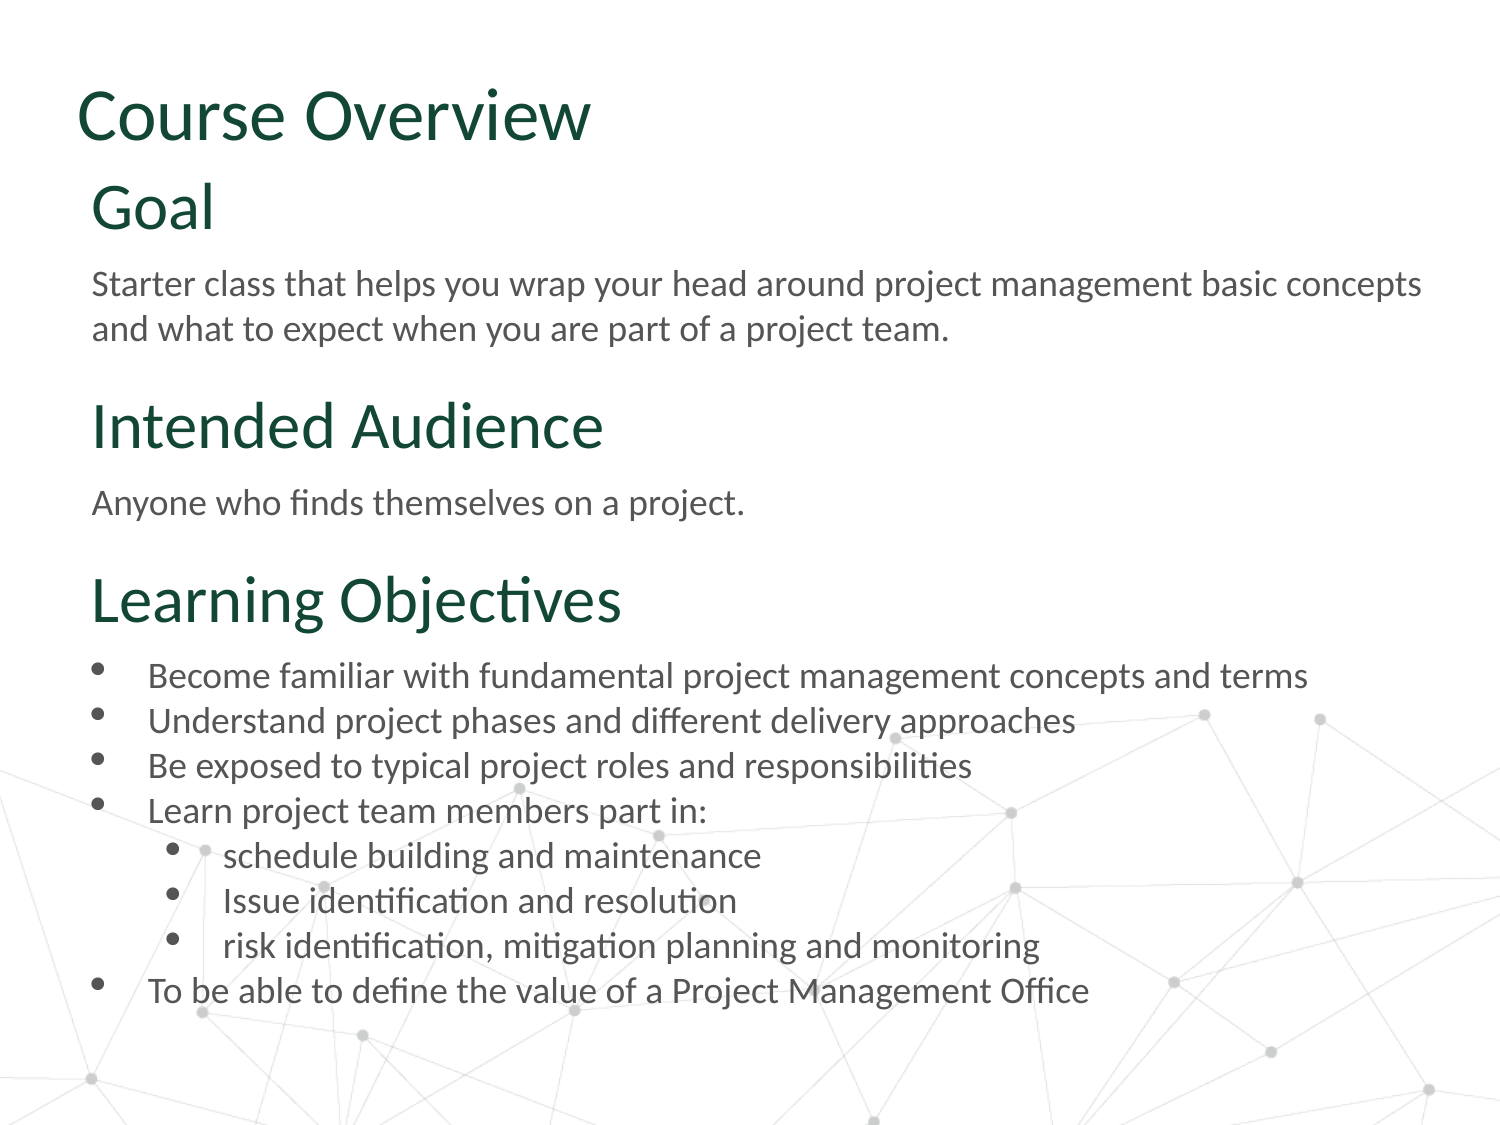

Course Overview
Goal
Starter class that helps you wrap your head around project management basic concepts and what to expect when you are part of a project team.

Intended Audience
Anyone who finds themselves on a project.

Learning Objectives
Become familiar with fundamental project management concepts and terms
Understand project phases and different delivery approaches
Be exposed to typical project roles and responsibilities
Learn project team members part in:
schedule building and maintenance
Issue identification and resolution
risk identification, mitigation planning and monitoring
To be able to define the value of a Project Management Office